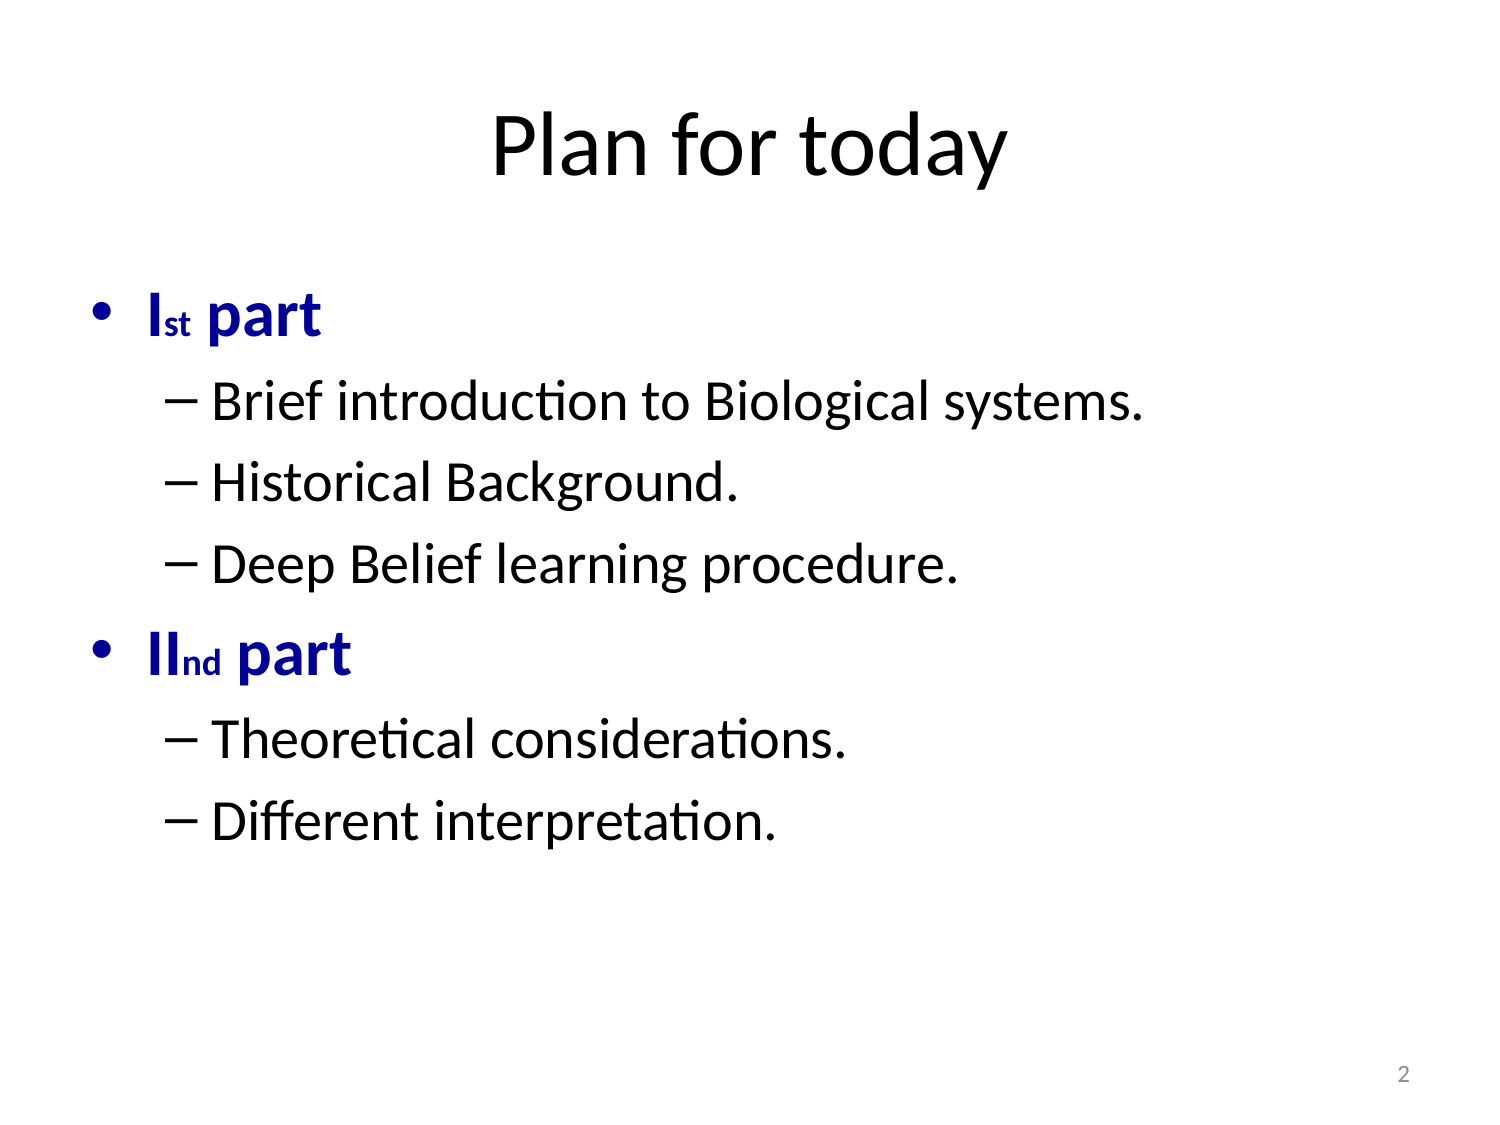

# Plan for today
Ist part
Brief introduction to Biological systems.
Historical Background.
Deep Belief learning procedure.
IInd part
Theoretical considerations.
Different interpretation.
2